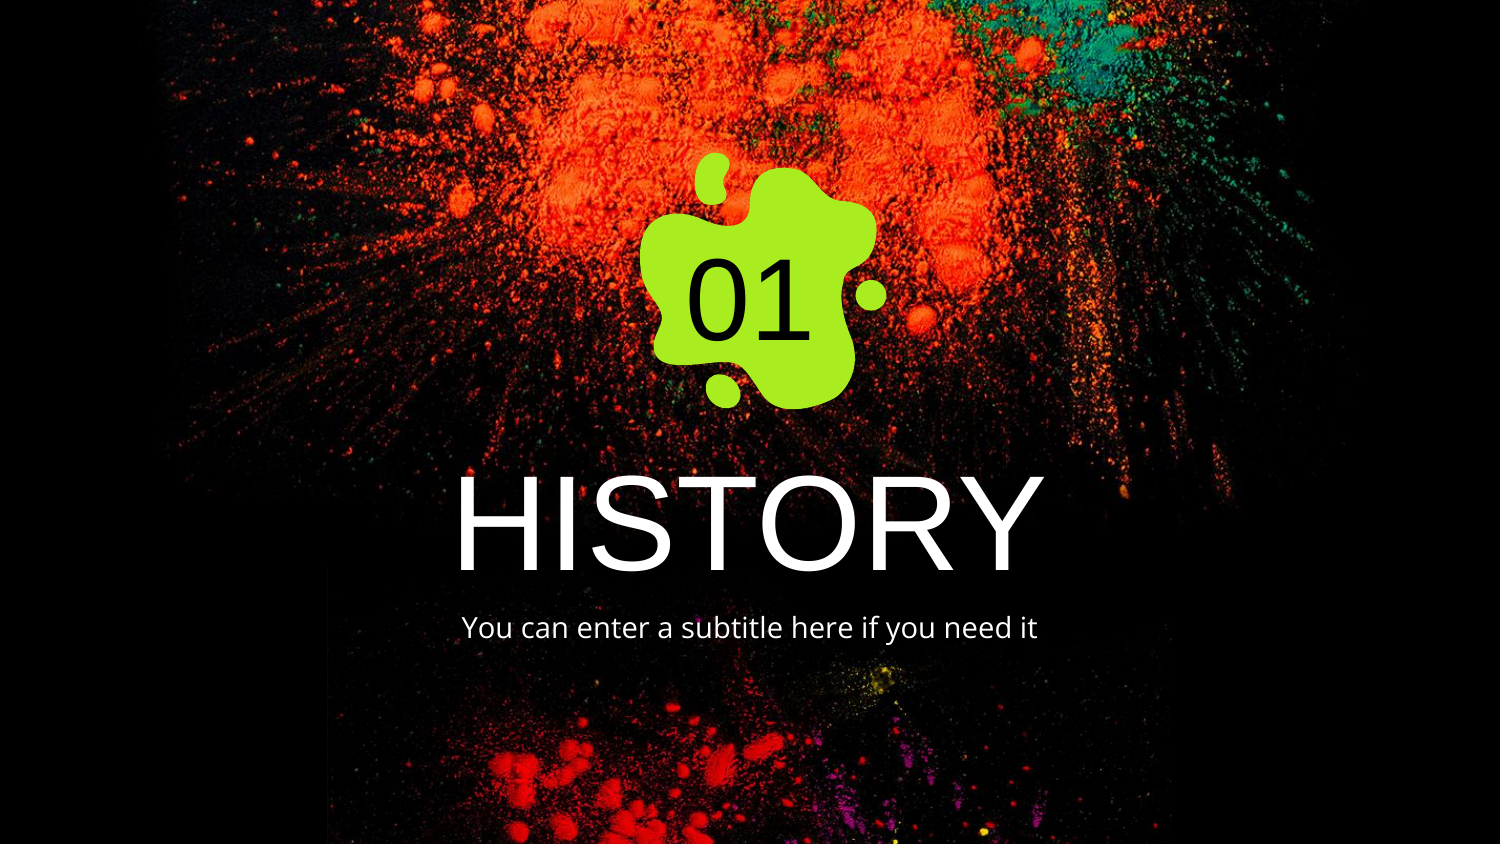

01
# HISTORY
You can enter a subtitle here if you need it